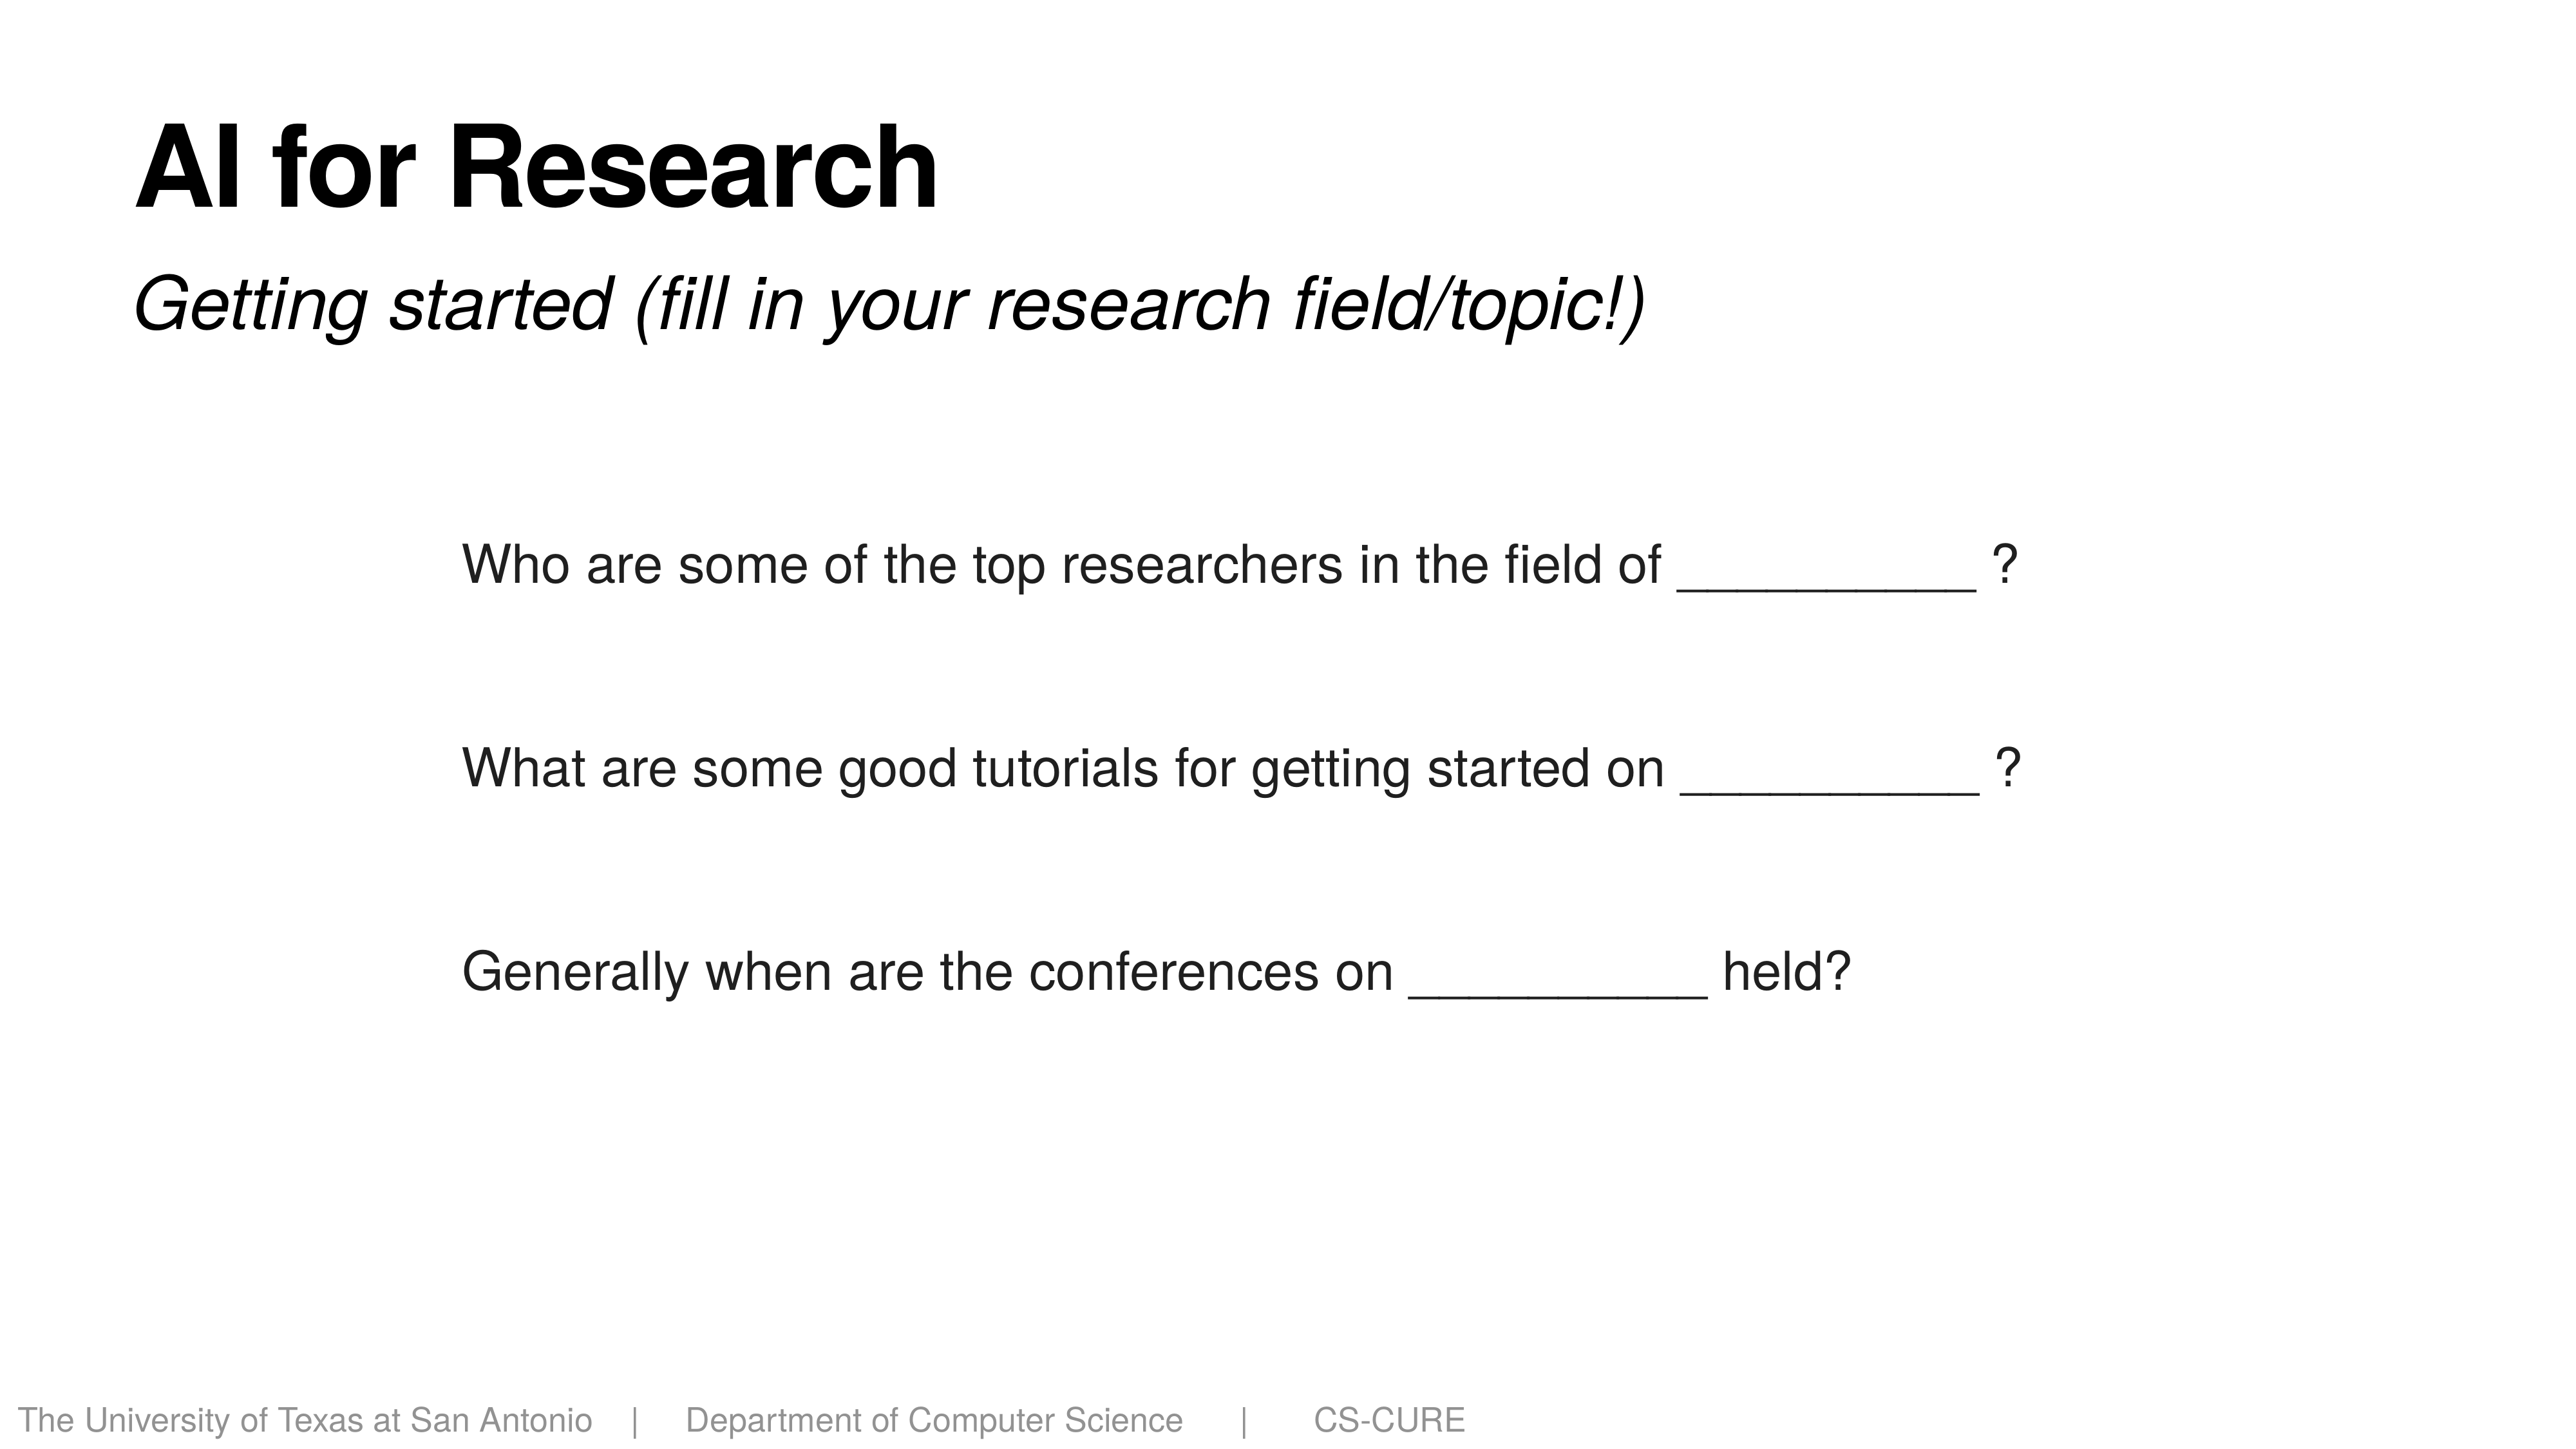

# AI for Research
Getting started (fill in your research field/topic!)
Who are some of the top researchers in the field of __________ ?
What are some good tutorials for getting started on __________ ?
Generally when are the conferences on __________ held?
17